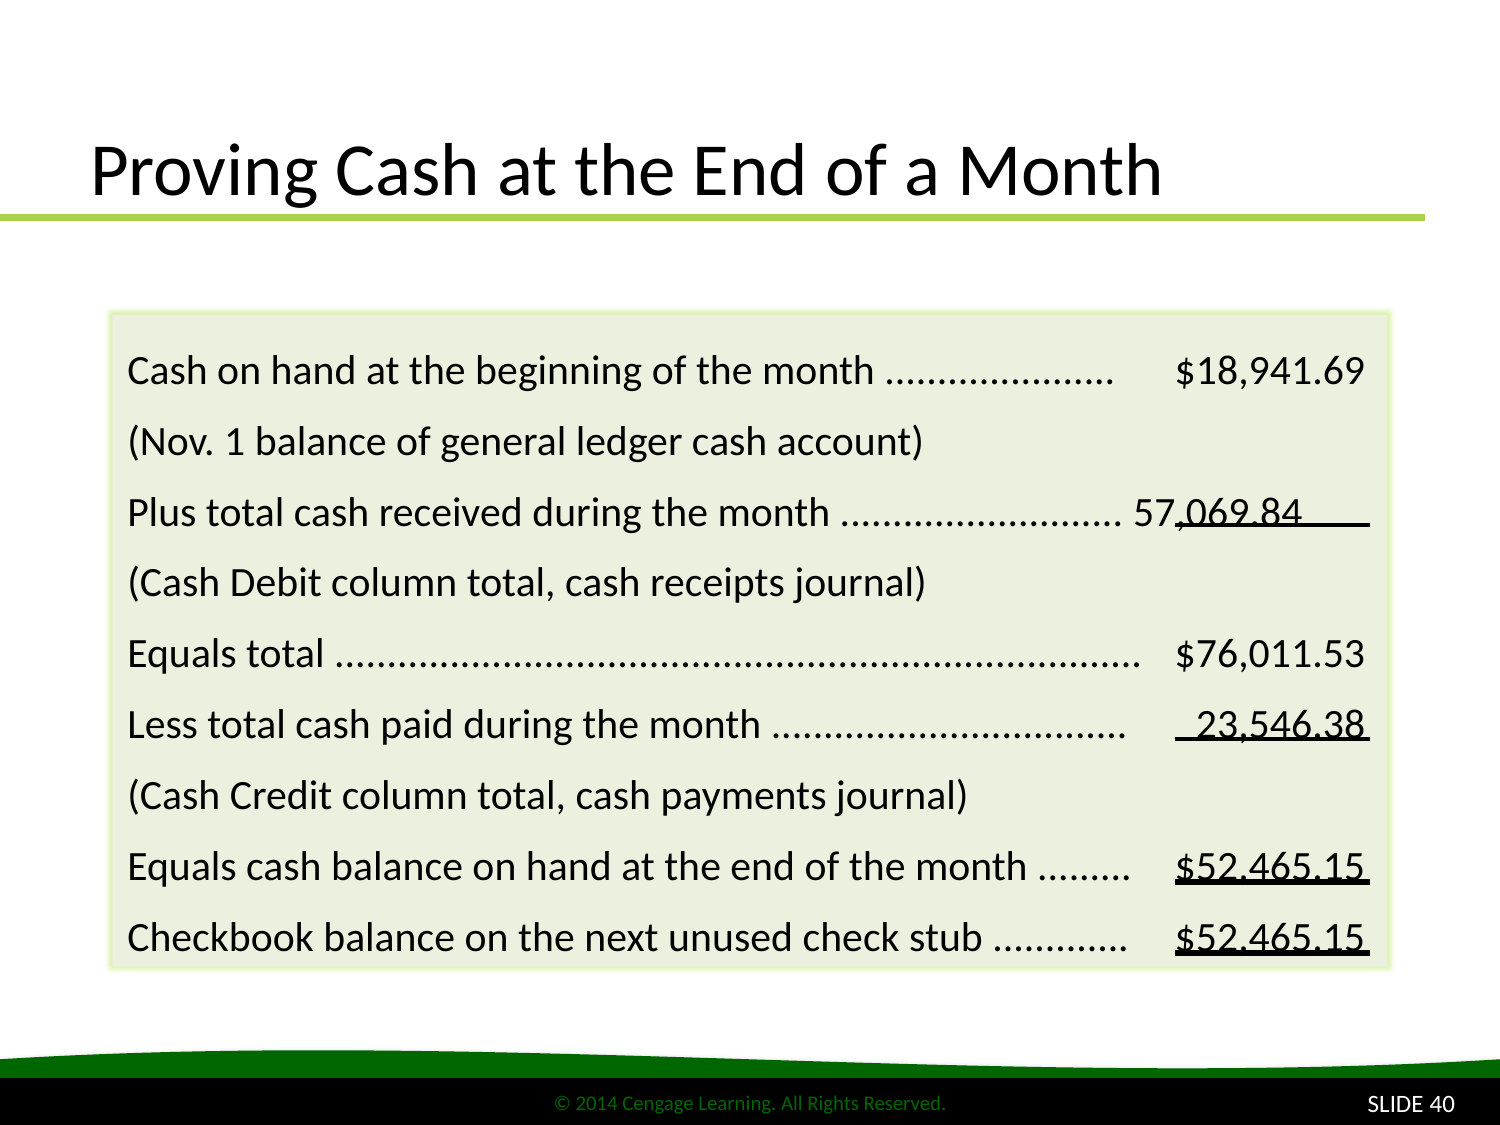

# Proving Cash at the End of a Month
Cash on hand at the beginning of the month ...................... 	$18,941.69
(Nov. 1 balance of general ledger cash account)
Plus total cash received during the month ........................... 	57,069.84 (Cash Debit column total, cash receipts journal)
Equals total ............................................................................. 	$76,011.53
Less total cash paid during the month .................................. 	23,546.38
(Cash Credit column total, cash payments journal)
Equals cash balance on hand at the end of the month ......... 	$52,465.15
Checkbook balance on the next unused check stub ............. 	$52,465.15
SLIDE 40